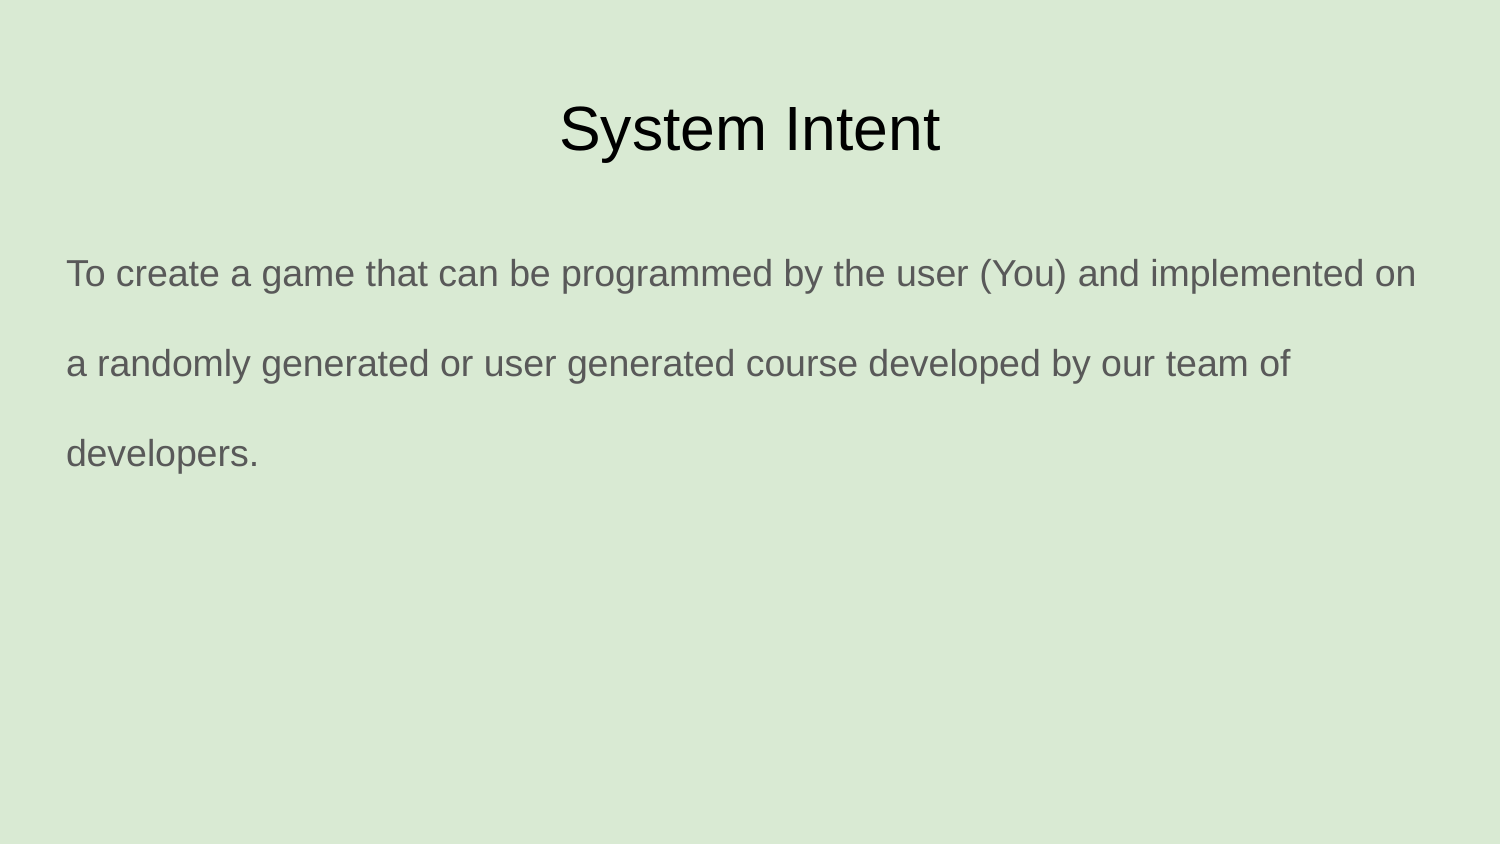

# System Intent
To create a game that can be programmed by the user (You) and implemented on a randomly generated or user generated course developed by our team of developers.